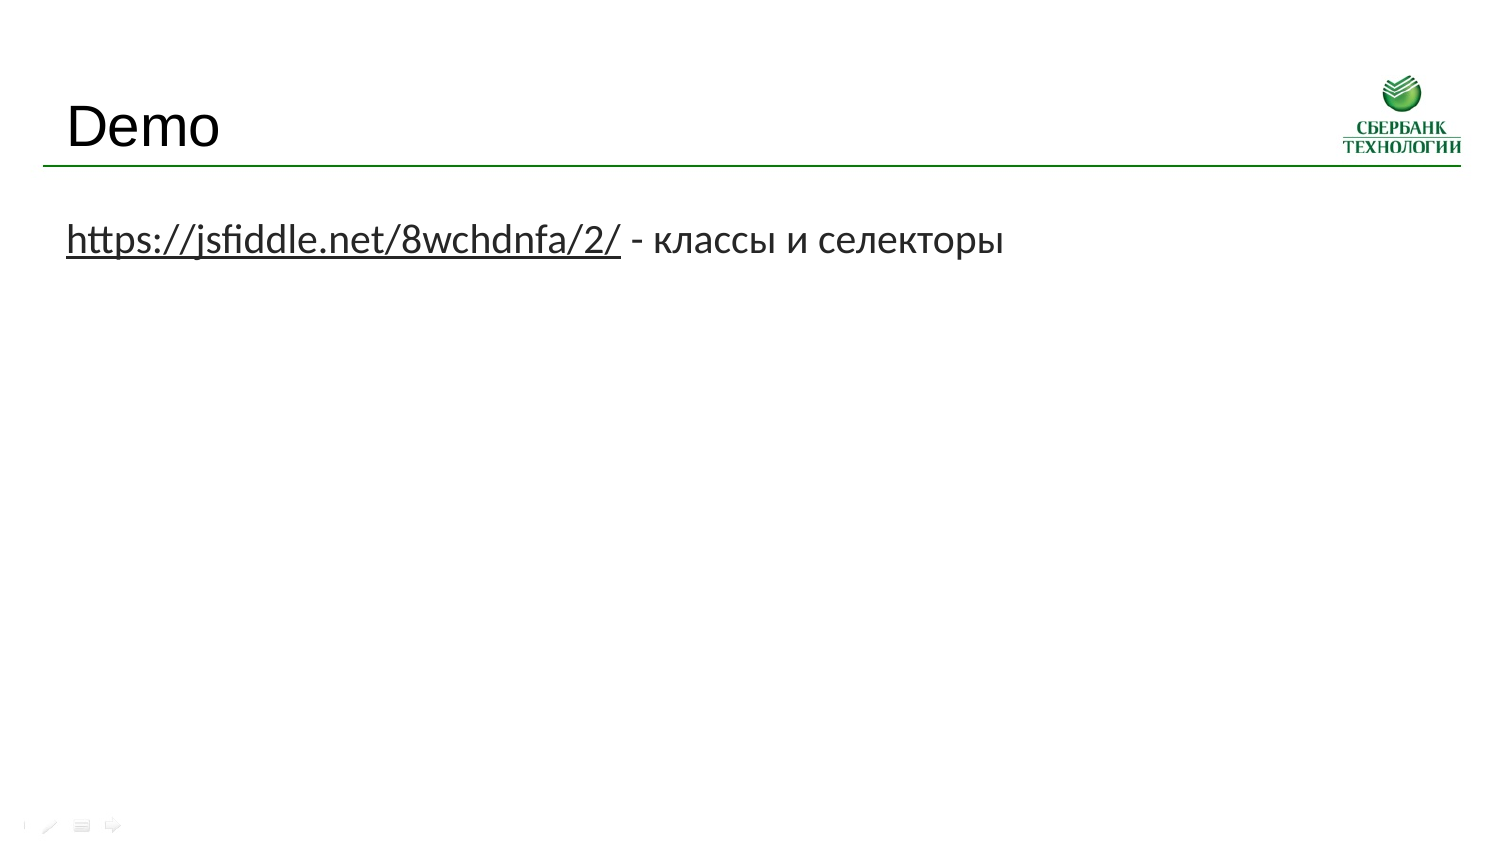

# Demo
https://jsfiddle.net/8wchdnfa/2/ - классы и селекторы